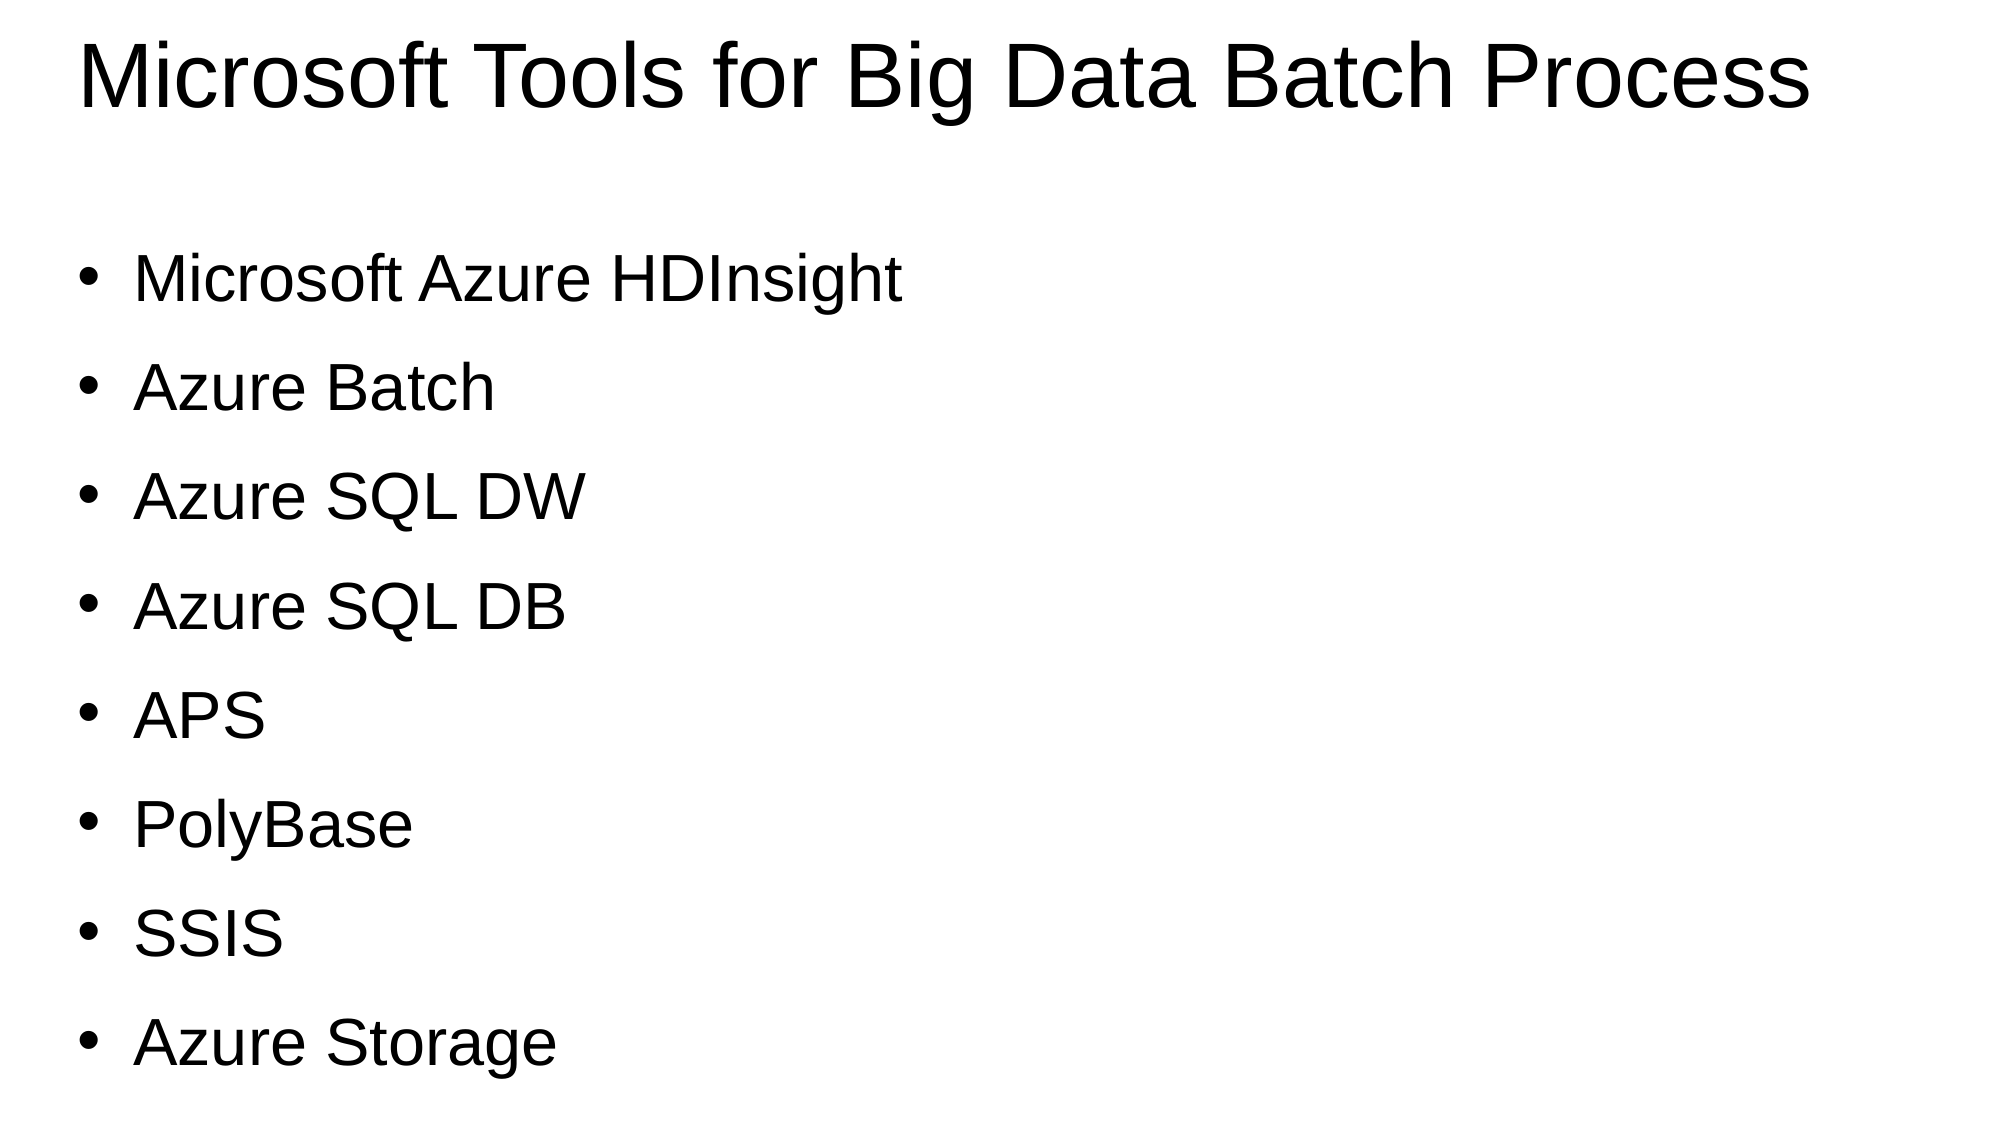

# Microsoft Tools for Big Data Batch Process
Microsoft Azure HDInsight
Azure Batch
Azure SQL DW
Azure SQL DB
APS
PolyBase
SSIS
Azure Storage